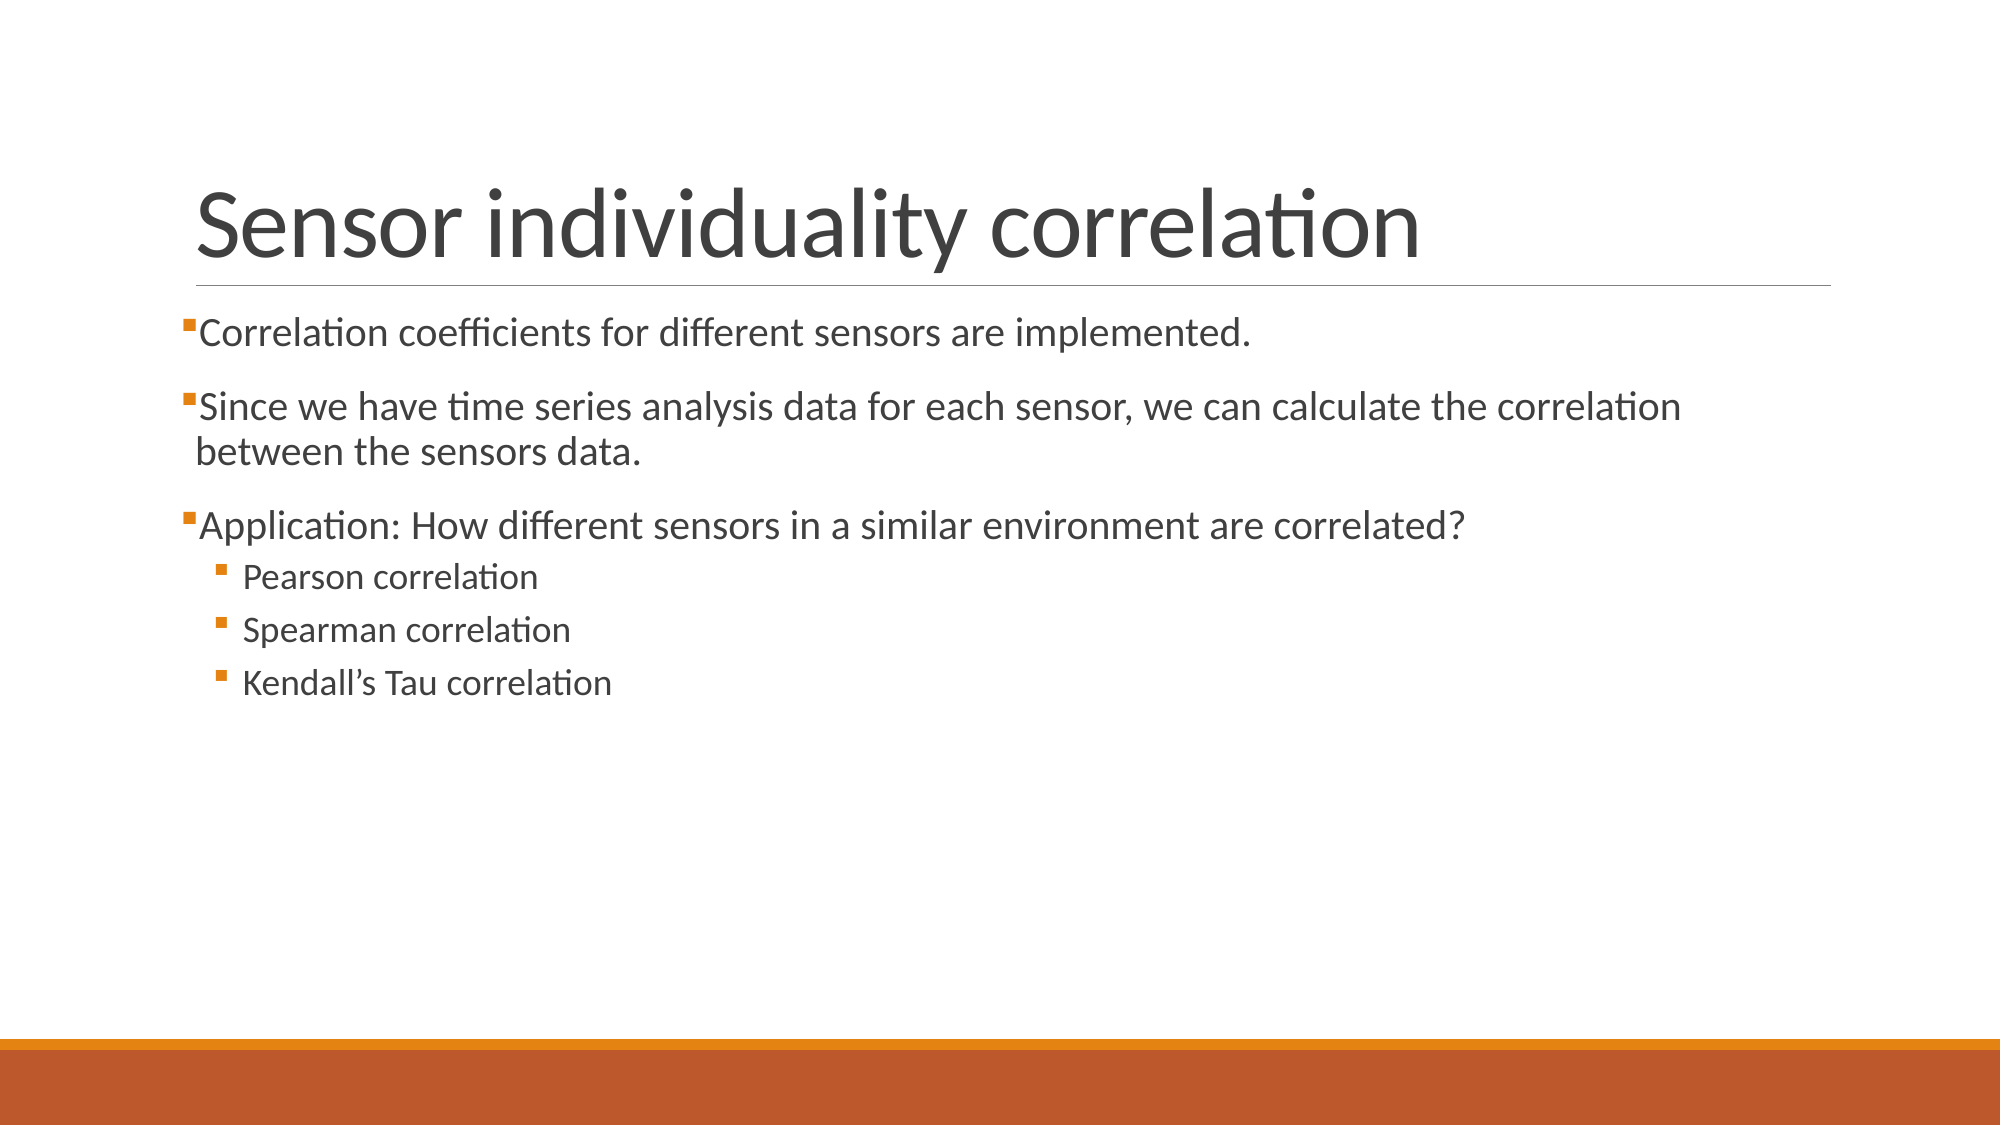

# Sensor individuality correlation
Correlation coefficients for different sensors are implemented.
Since we have time series analysis data for each sensor, we can calculate the correlation between the sensors data.
Application: How different sensors in a similar environment are correlated?
Pearson correlation
Spearman correlation
Kendall’s Tau correlation